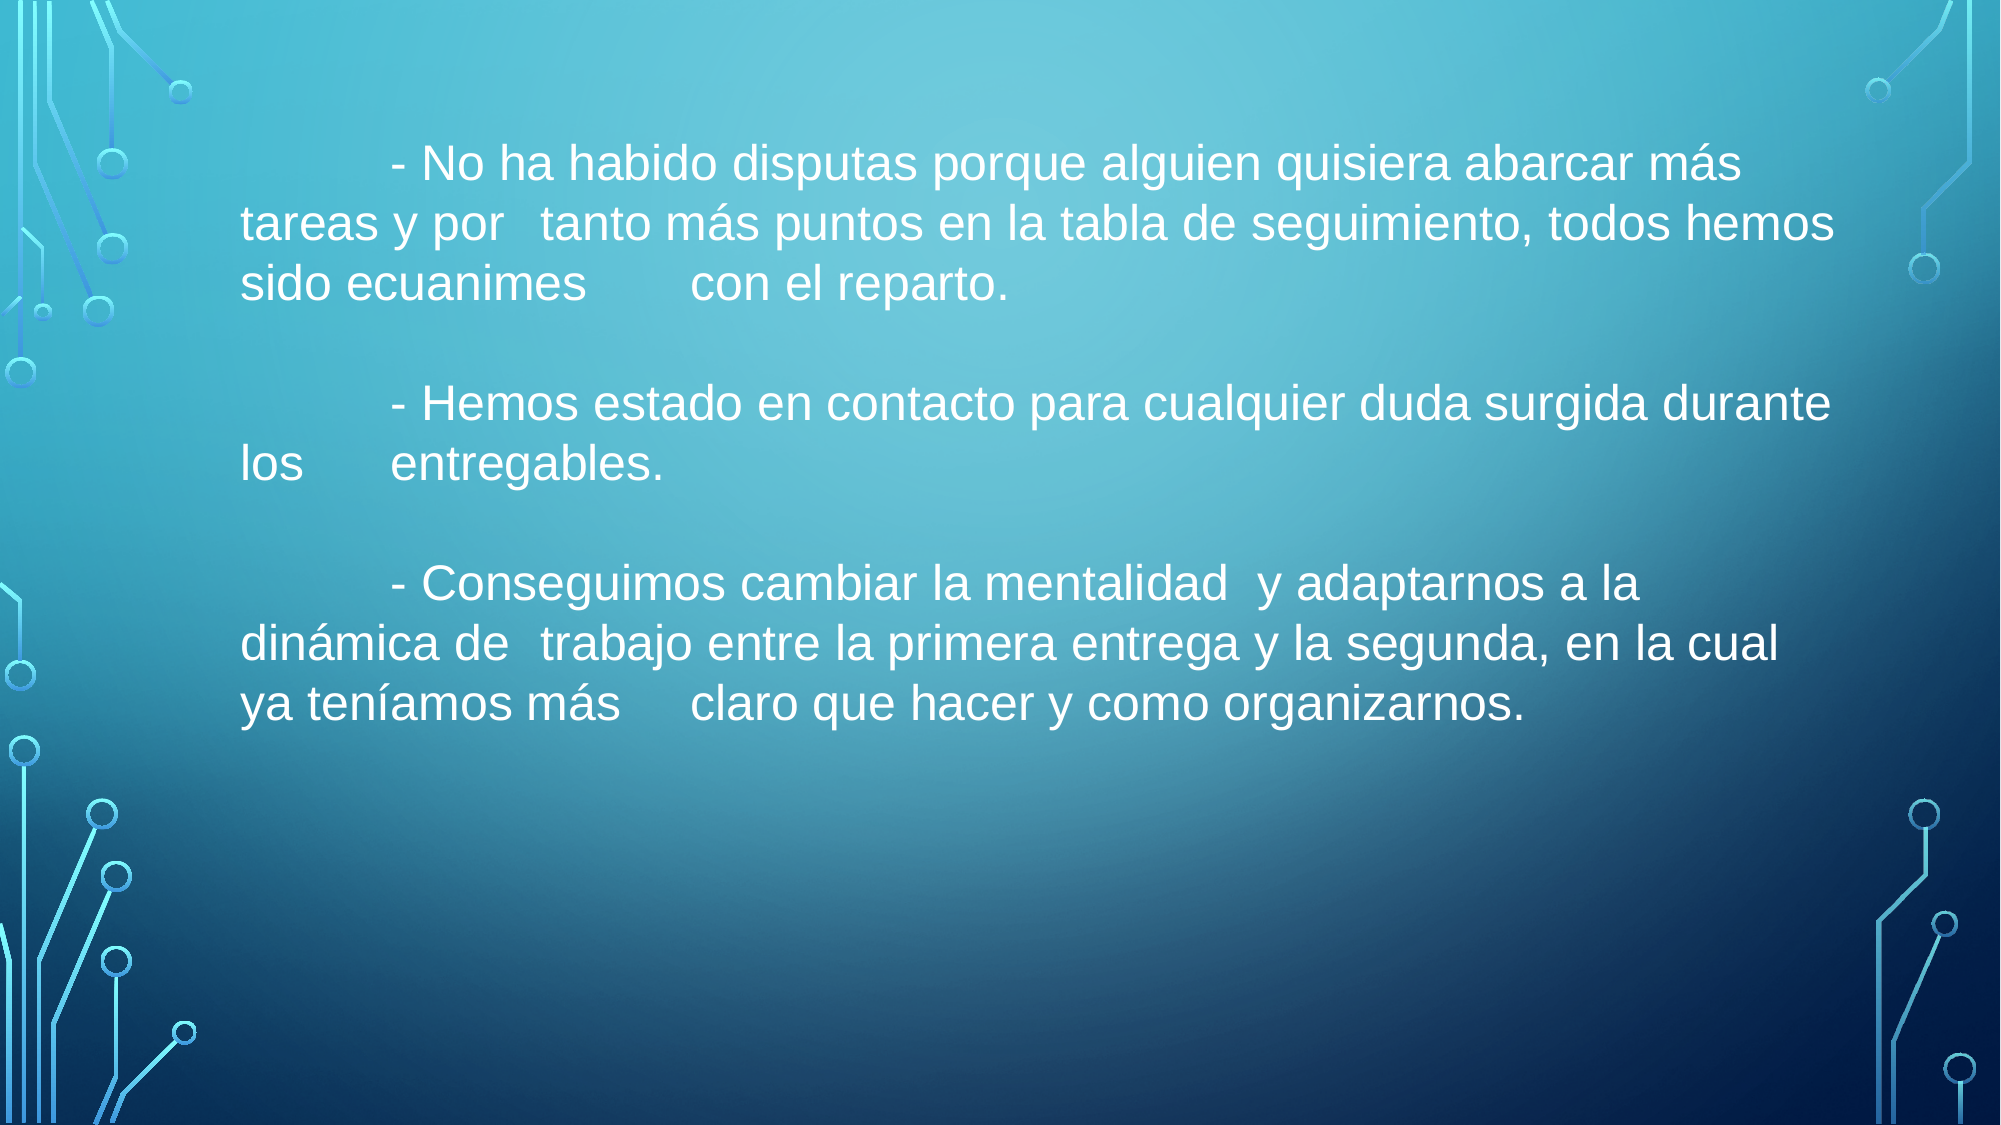

- No ha habido disputas porque alguien quisiera abarcar más tareas y por 	tanto más puntos en la tabla de seguimiento, todos hemos sido ecuanimes 	con el reparto.

	- Hemos estado en contacto para cualquier duda surgida durante los 	entregables.

	- Conseguimos cambiar la mentalidad  y adaptarnos a la dinámica de 	trabajo entre la primera entrega y la segunda, en la cual ya teníamos más 	claro que hacer y como organizarnos.